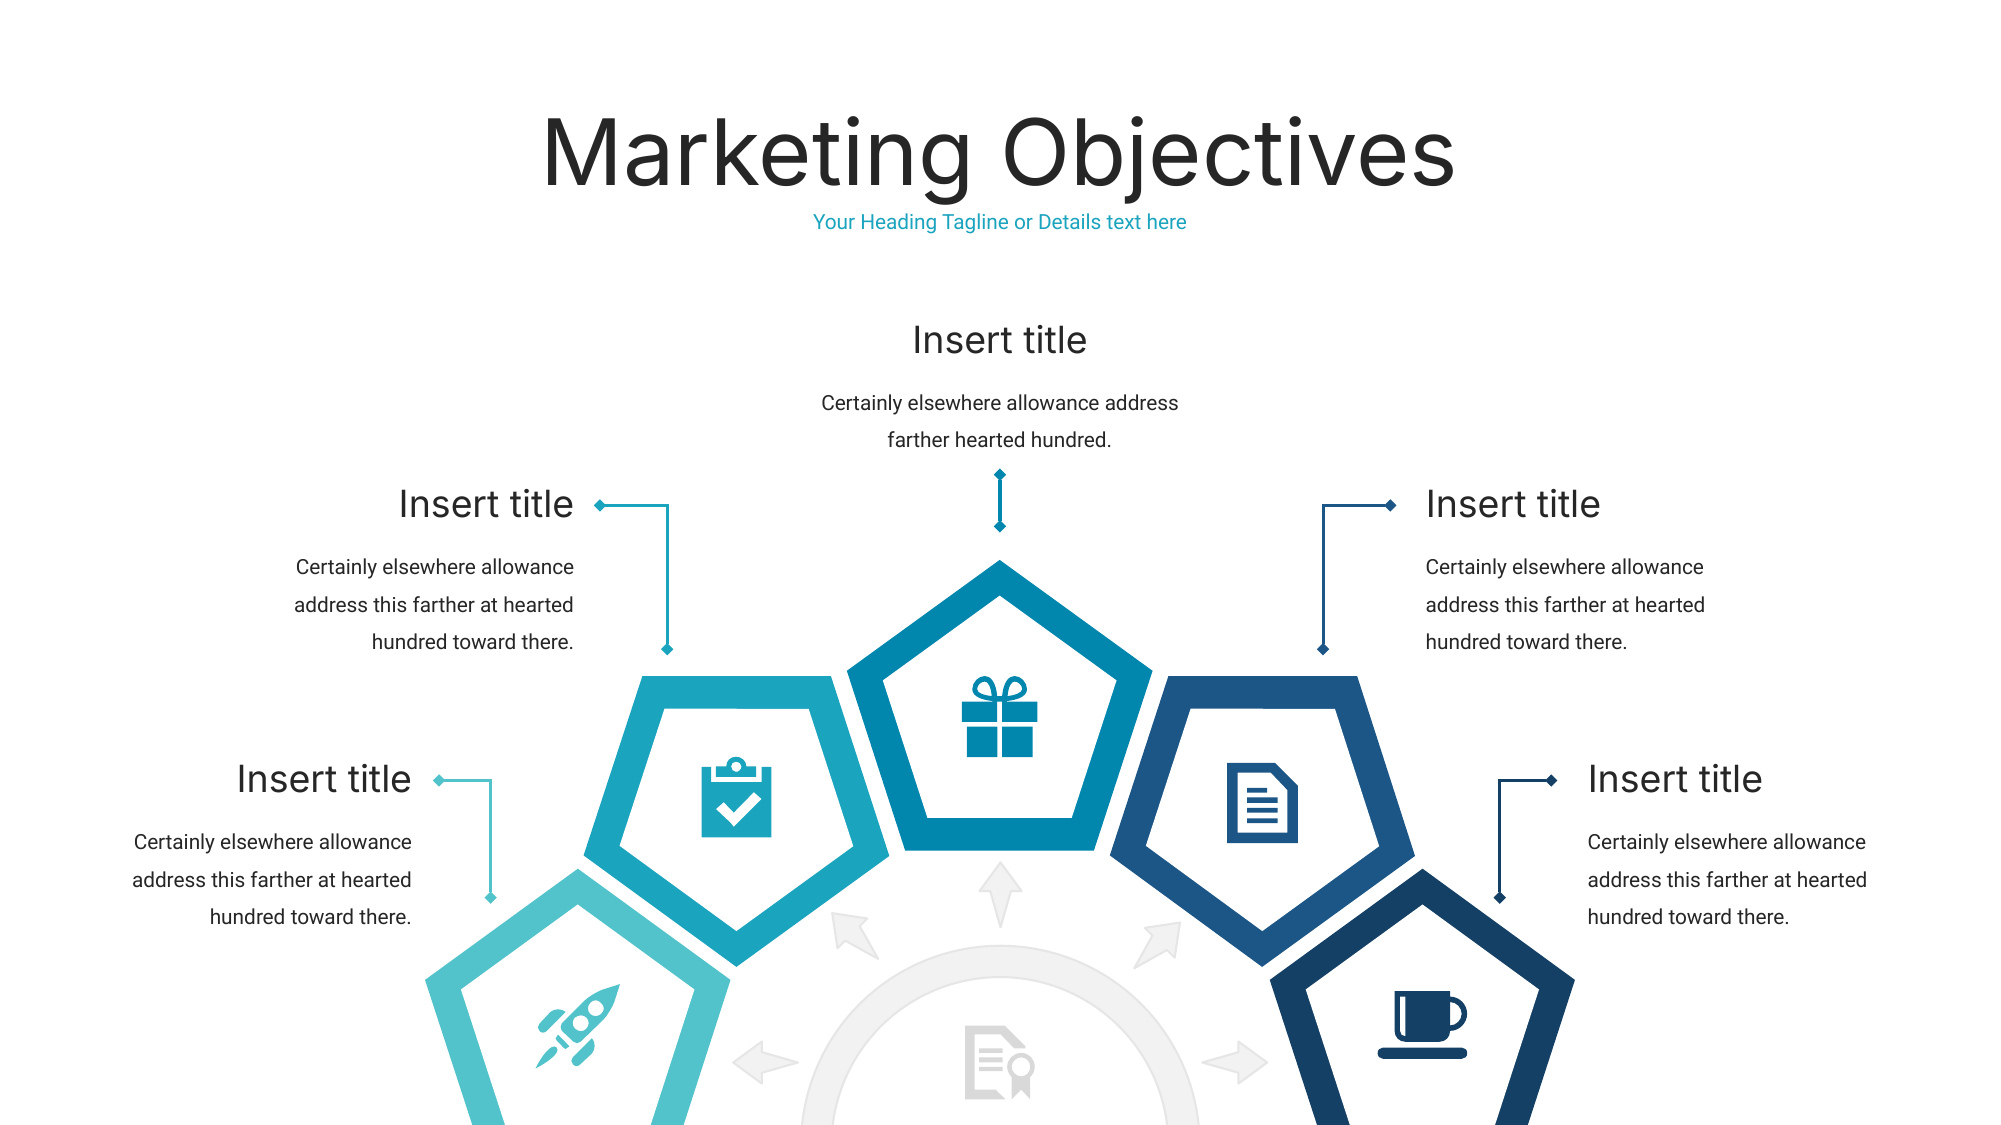

Marketing Objectives
Your Heading Tagline or Details text here
Insert title
Certainly elsewhere allowance address farther hearted hundred.
Insert title
Insert title

Certainly elsewhere allowance address this farther at hearted hundred toward there.
Certainly elsewhere allowance address this farther at hearted hundred toward there.

Insert title
Insert title

Certainly elsewhere allowance address this farther at hearted hundred toward there.
Certainly elsewhere allowance address this farther at hearted hundred toward there.